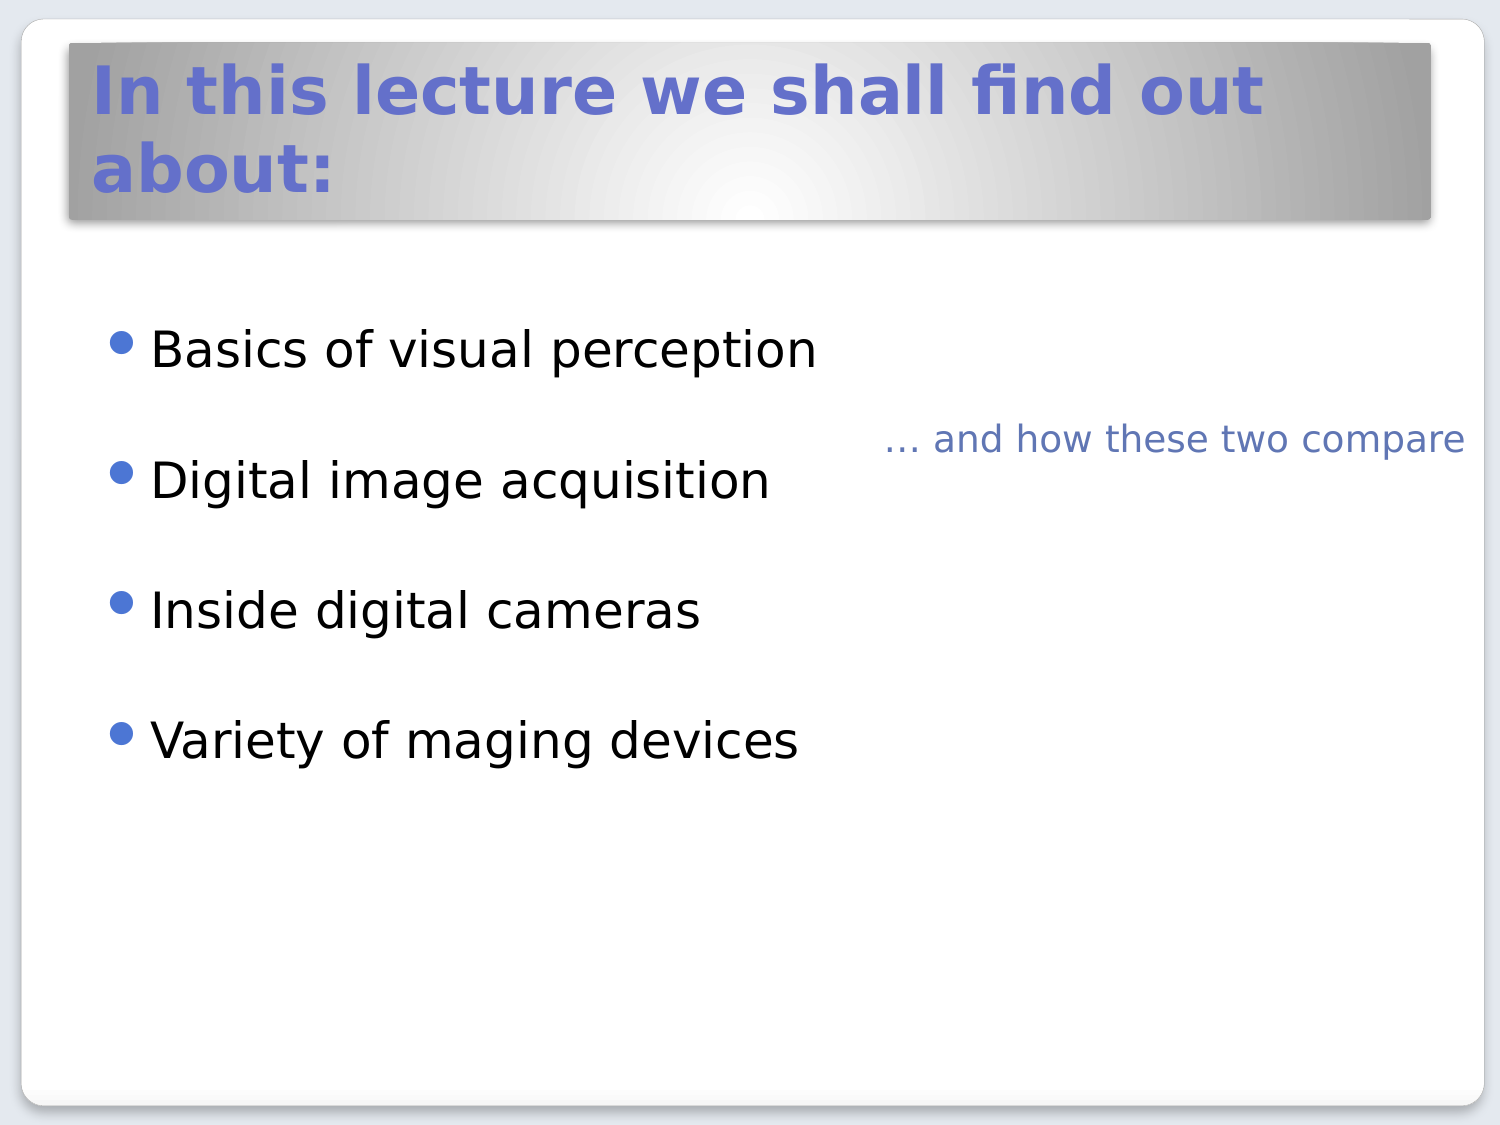

# In this lecture we shall find out about:
Basics of visual perception

Digital image acquisition

Inside digital cameras

Variety of maging devices
… and how these two compare